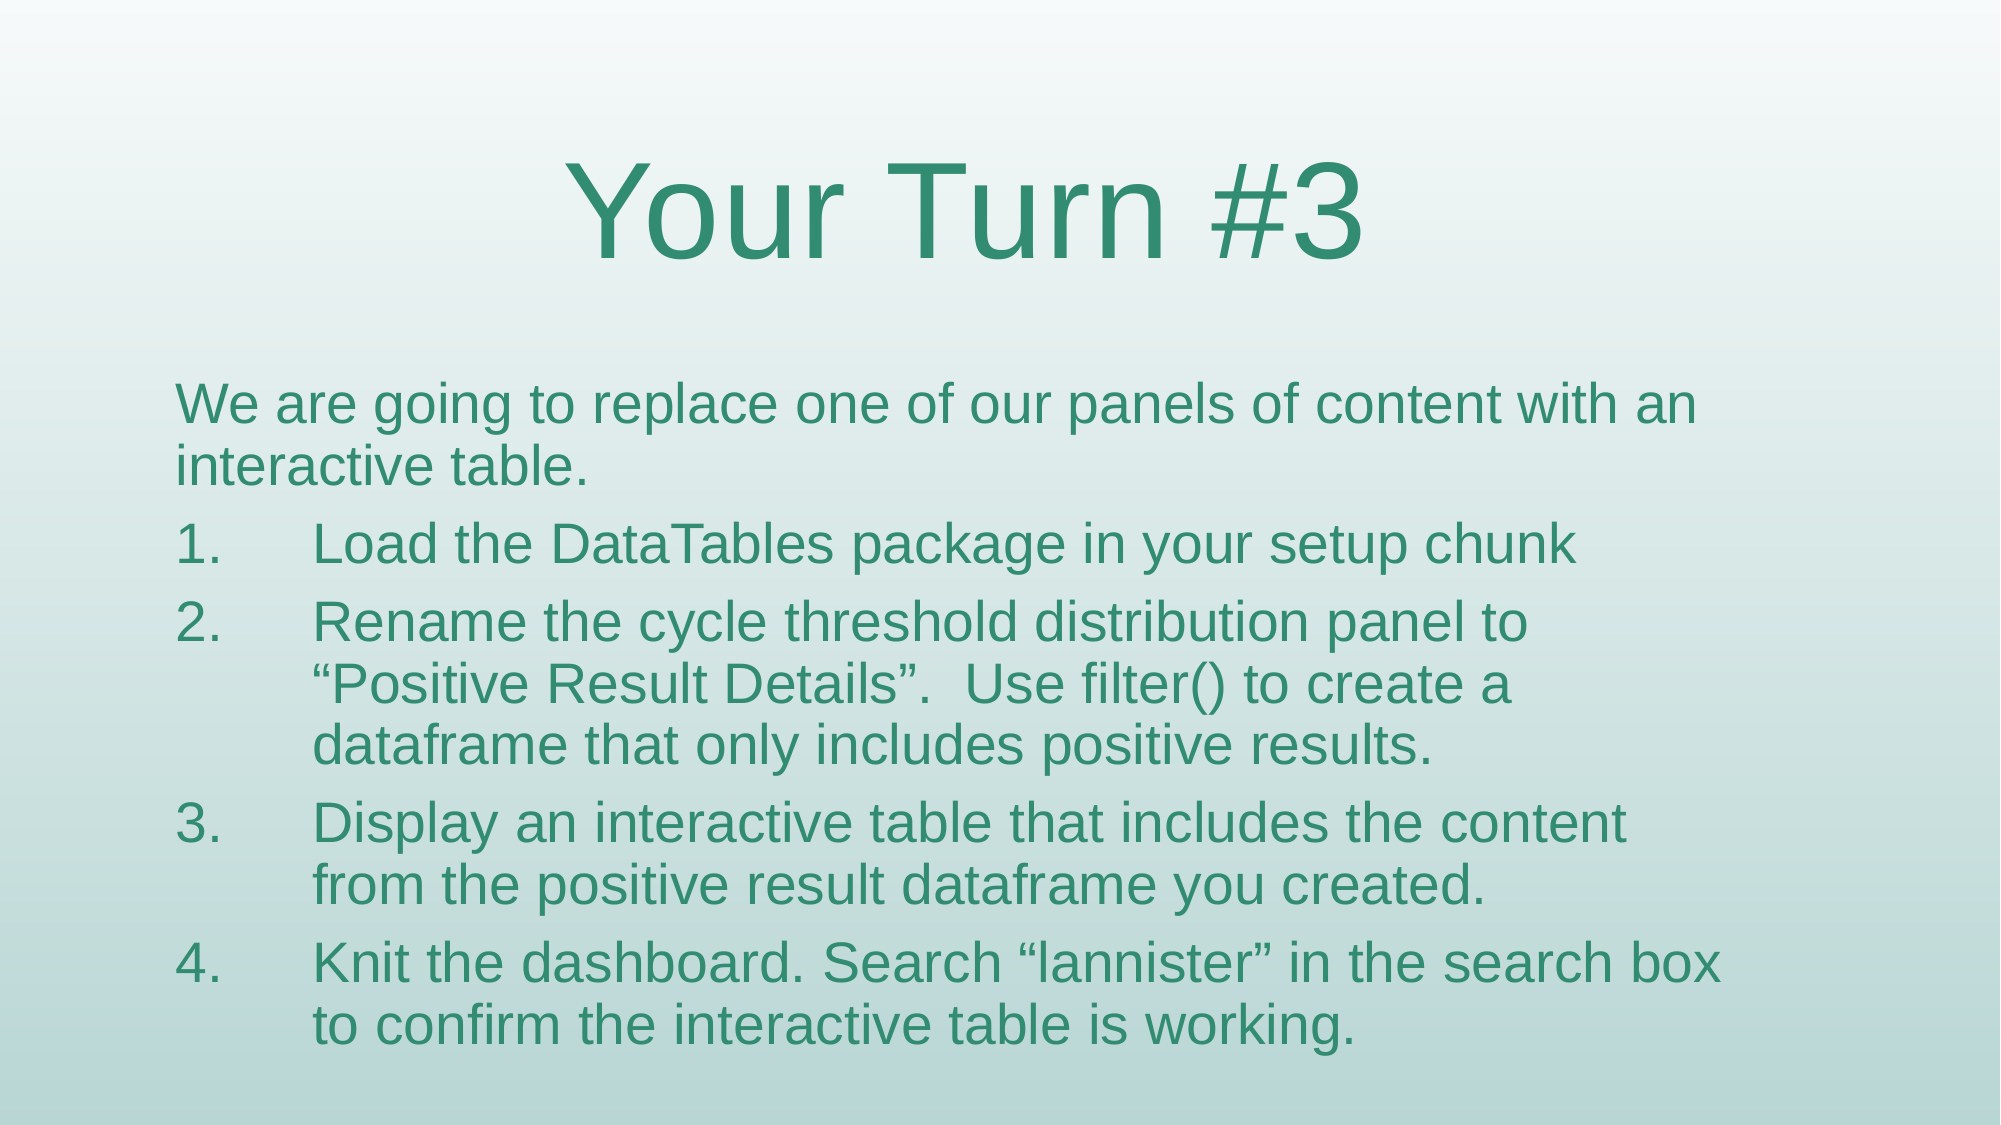

# Your Turn #3
We are going to replace one of our panels of content with an interactive table.
Load the DataTables package in your setup chunk
Rename the cycle threshold distribution panel to “Positive Result Details”.  Use filter() to create a dataframe that only includes positive results.
Display an interactive table that includes the content from the positive result dataframe you created.
Knit the dashboard. Search “lannister” in the search box to confirm the interactive table is working.